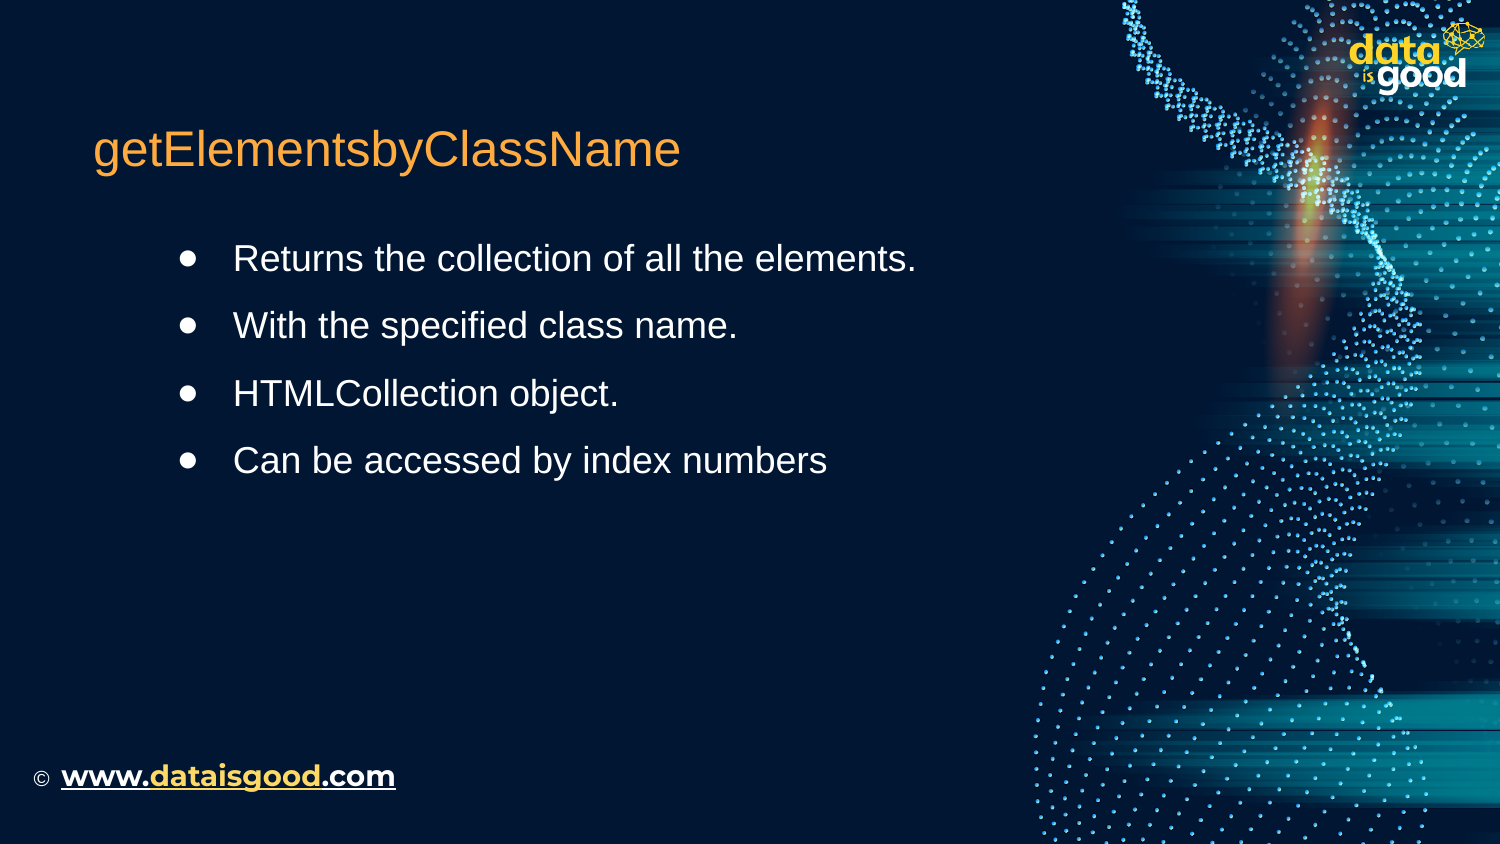

# getElementsbyClassName
Returns the collection of all the elements.
With the specified class name.
HTMLCollection object.
Can be accessed by index numbers